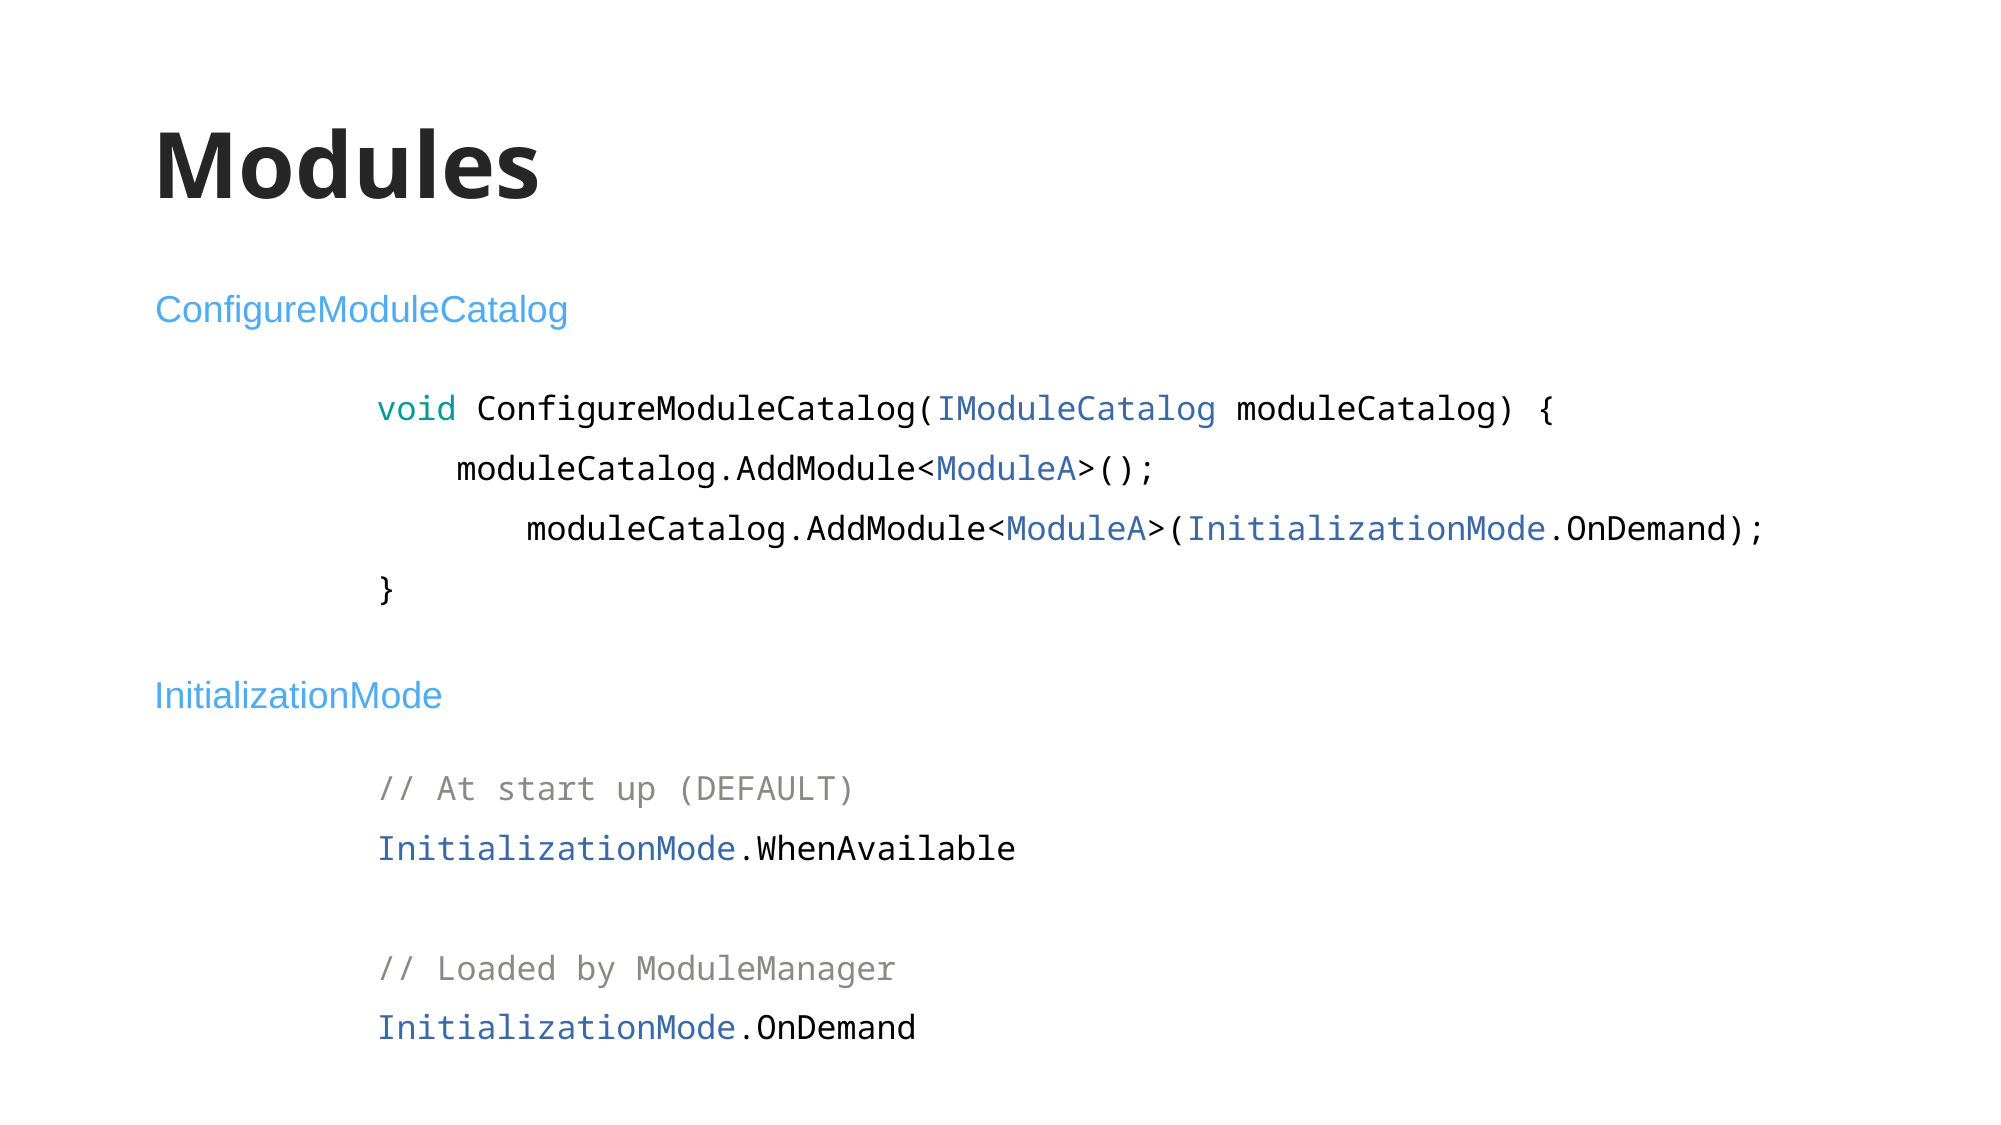

# Modules
ConfigureModuleCatalog
void ConfigureModuleCatalog(IModuleCatalog moduleCatalog) {
    moduleCatalog.AddModule<ModuleA>();
	moduleCatalog.AddModule<ModuleA>(InitializationMode.OnDemand);
}
InitializationMode
// At start up (DEFAULT)
InitializationMode.WhenAvailable

// Loaded by ModuleManager
InitializationMode.OnDemand